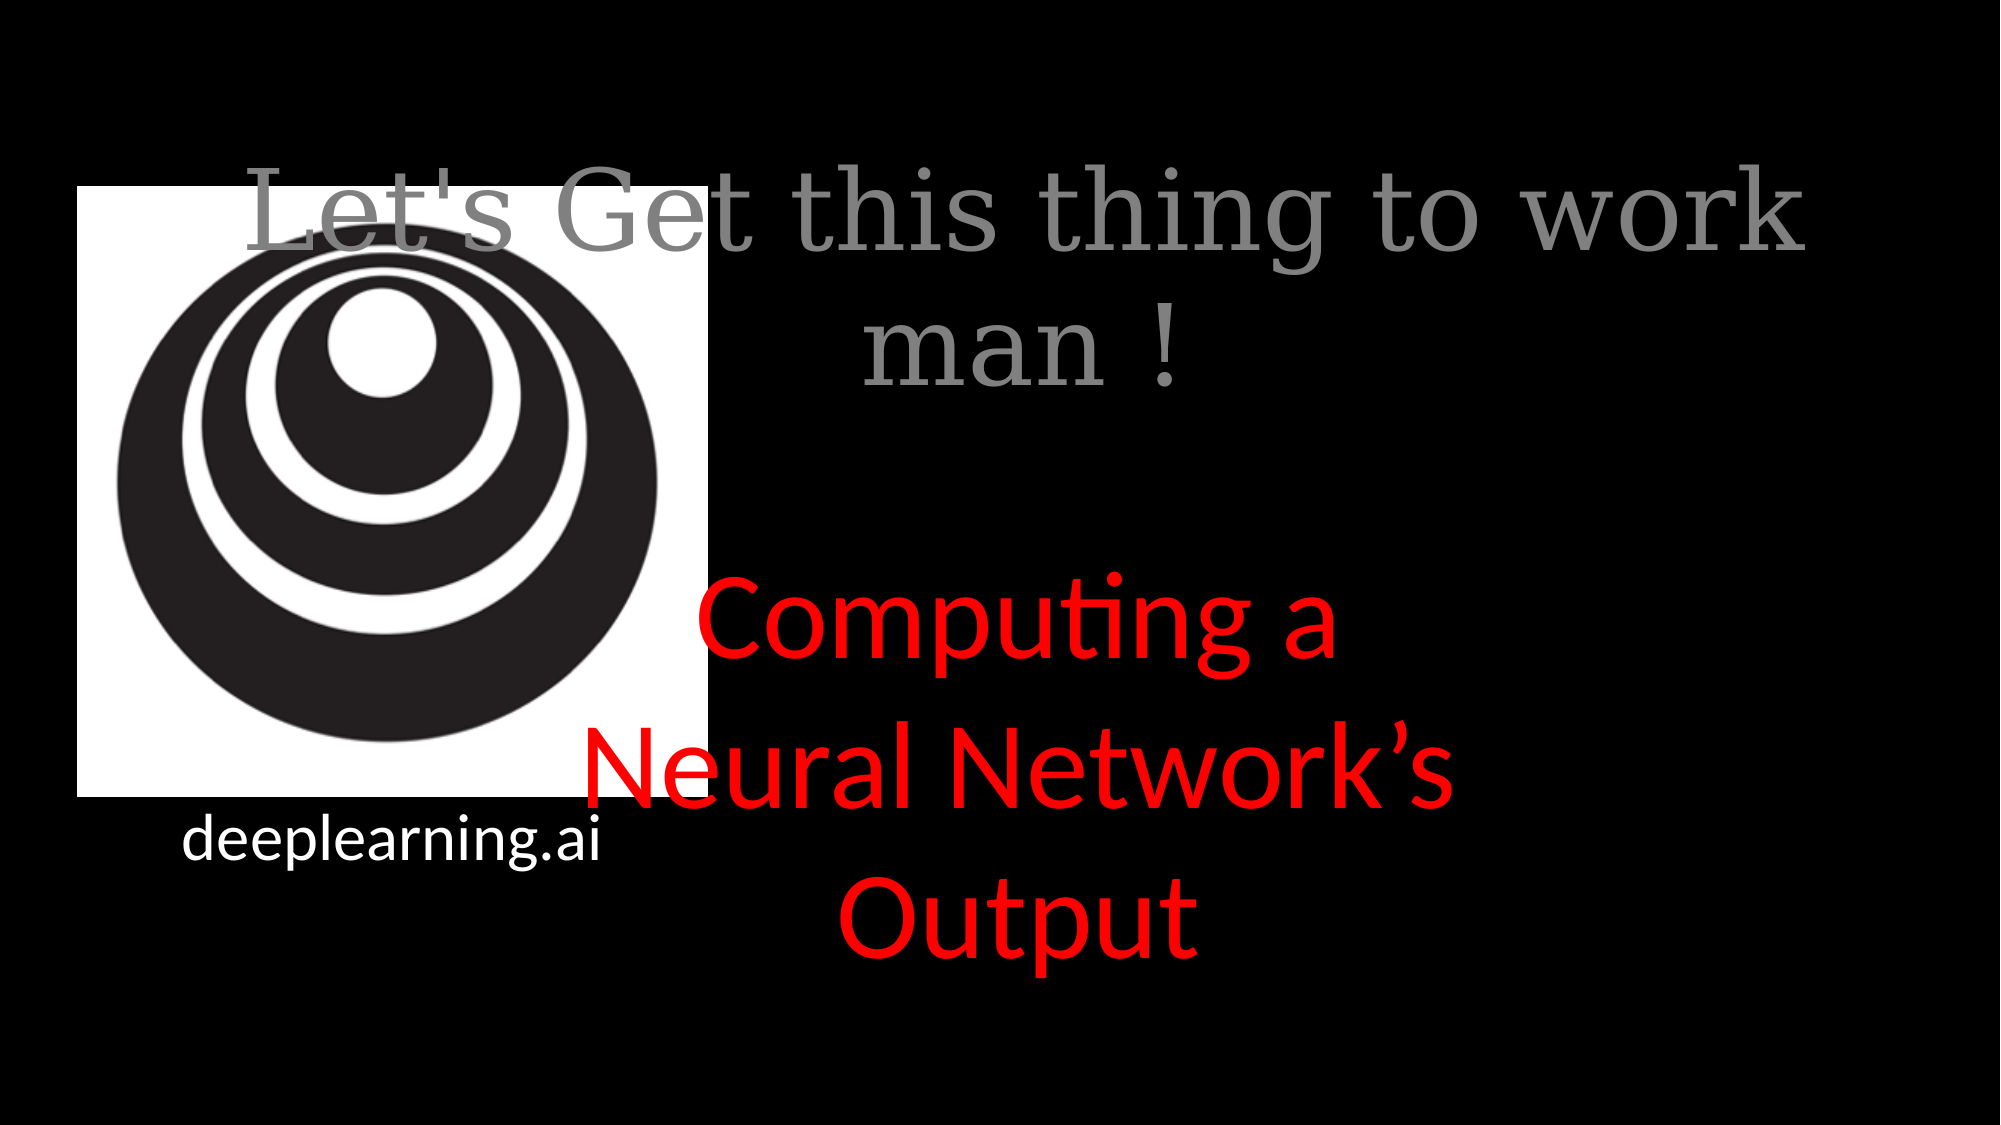

Let's Get this thing to work man !
Computing a
Neural Network’s
Output